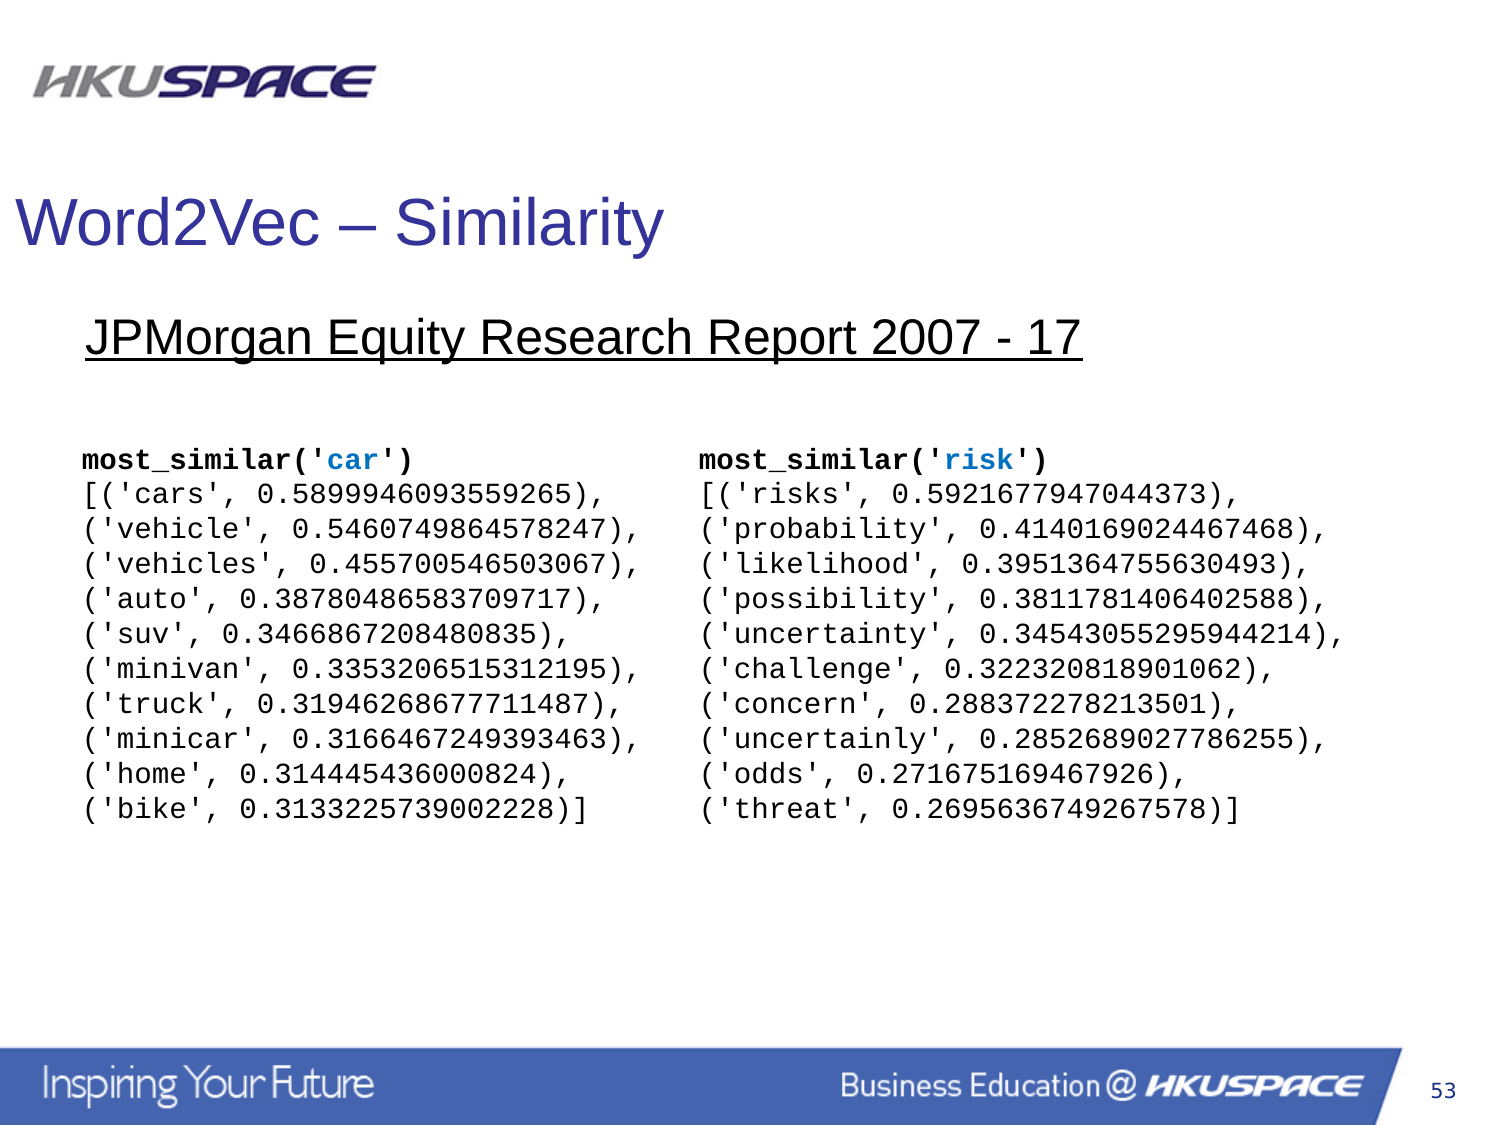

Word2Vec – Similarity
JPMorgan Equity Research Report 2007 - 17
most_similar('risk')
[('risks', 0.5921677947044373),
('probability', 0.4140169024467468),
('likelihood', 0.3951364755630493),
('possibility', 0.3811781406402588),
('uncertainty', 0.34543055295944214),
('challenge', 0.322320818901062),
('concern', 0.288372278213501),
('uncertainly', 0.2852689027786255),
('odds', 0.271675169467926),
('threat', 0.2695636749267578)]
most_similar('car')
[('cars', 0.5899946093559265),
('vehicle', 0.5460749864578247),
('vehicles', 0.455700546503067),
('auto', 0.38780486583709717),
('suv', 0.3466867208480835),
('minivan', 0.3353206515312195),
('truck', 0.31946268677711487),
('minicar', 0.3166467249393463),
('home', 0.314445436000824),
('bike', 0.3133225739002228)]
53